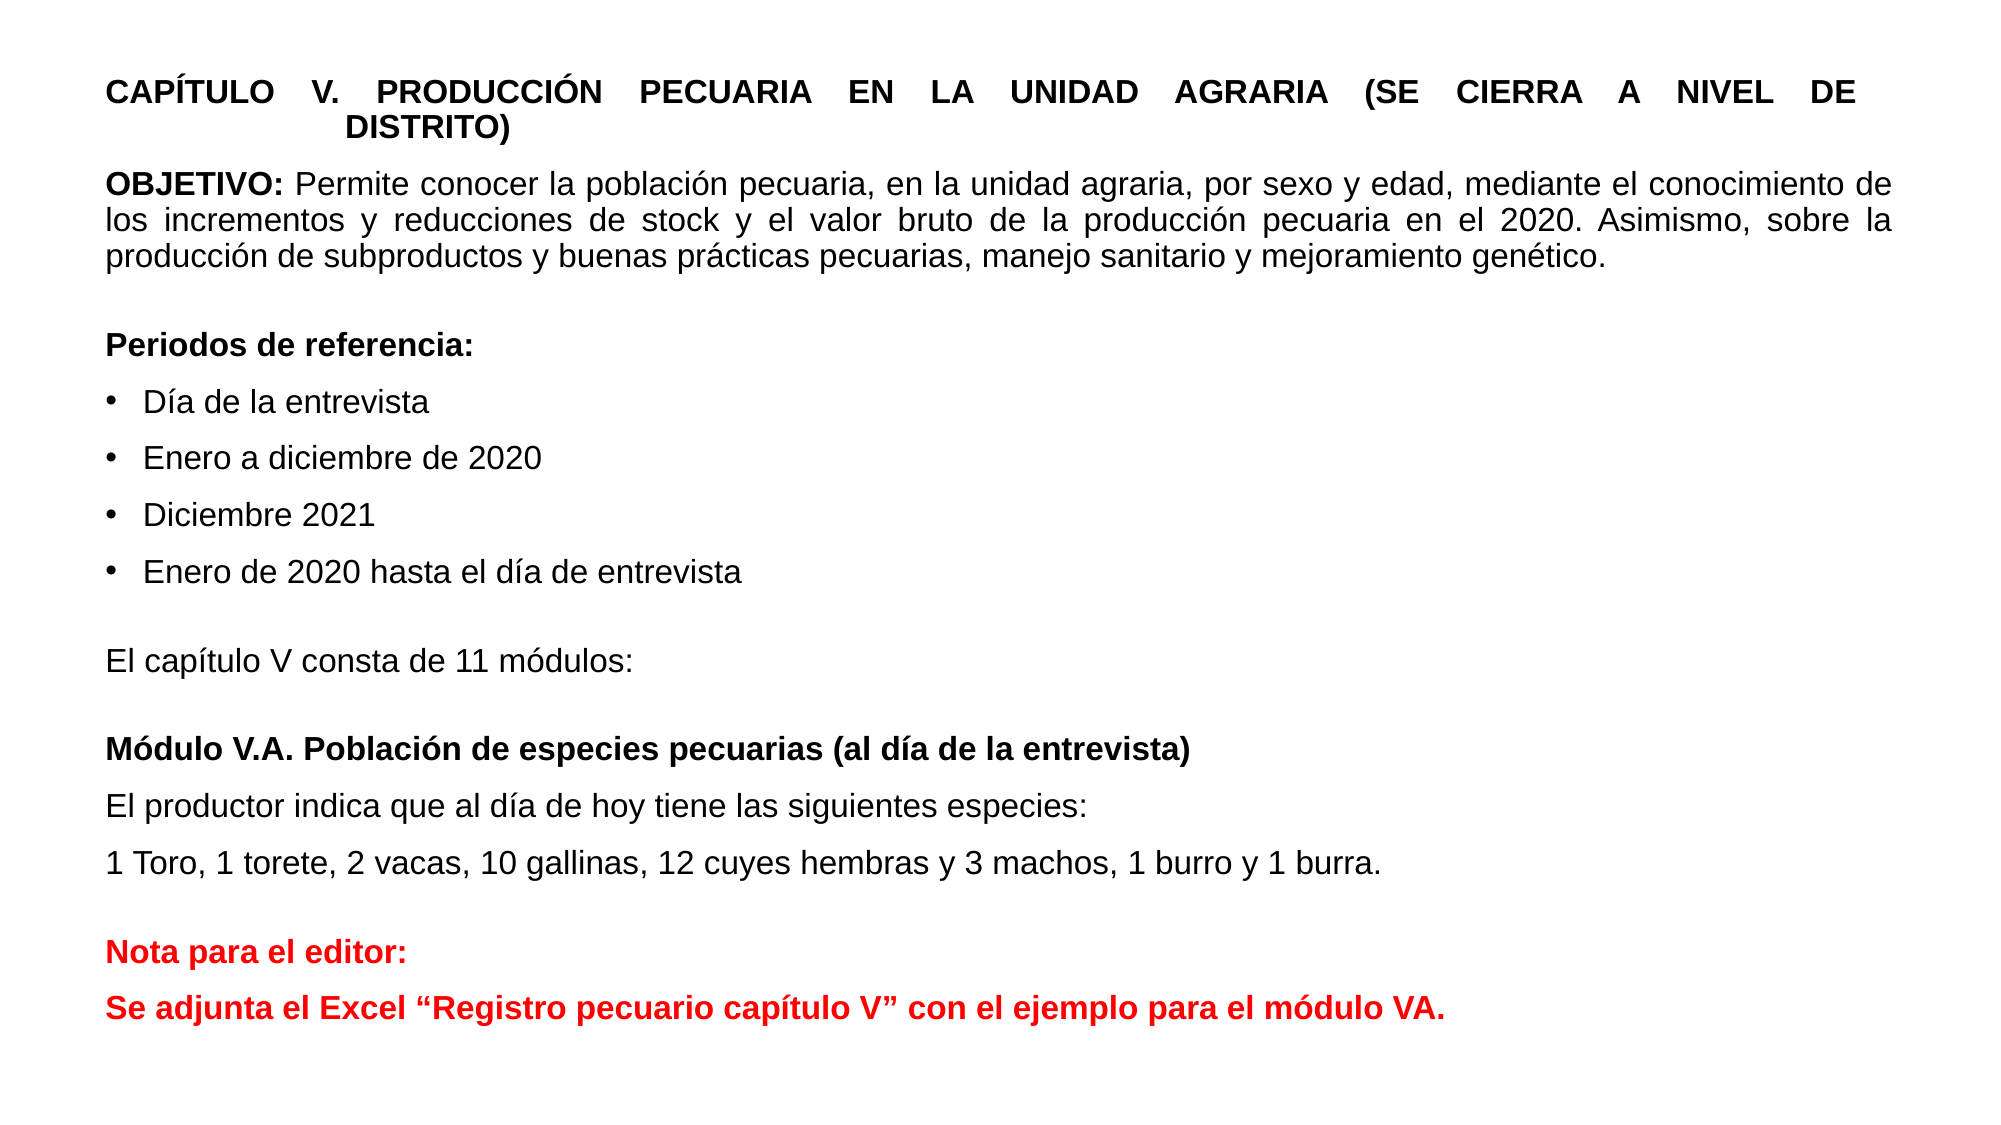

CAPÍTULO V. PRODUCCIÓN PECUARIA EN LA UNIDAD AGRARIA (SE CIERRA A NIVEL DE
                          DISTRITO)
OBJETIVO: Permite conocer la población pecuaria, en la unidad agraria, por sexo y edad, mediante el conocimiento de los incrementos y reducciones de stock y el valor bruto de la producción pecuaria en el 2020. Asimismo, sobre la producción de subproductos y buenas prácticas pecuarias, manejo sanitario y mejoramiento genético.

Periodos de referencia:
Día de la entrevista
Enero a diciembre de 2020
Diciembre 2021
Enero de 2020 hasta el día de entrevista

El capítulo V consta de 11 módulos:

Módulo V.A. Población de especies pecuarias (al día de la entrevista)
El productor indica que al día de hoy tiene las siguientes especies:
1 Toro, 1 torete, 2 vacas, 10 gallinas, 12 cuyes hembras y 3 machos, 1 burro y 1 burra.

Nota para el editor:
Se adjunta el Excel “Registro pecuario capítulo V” con el ejemplo para el módulo VA.